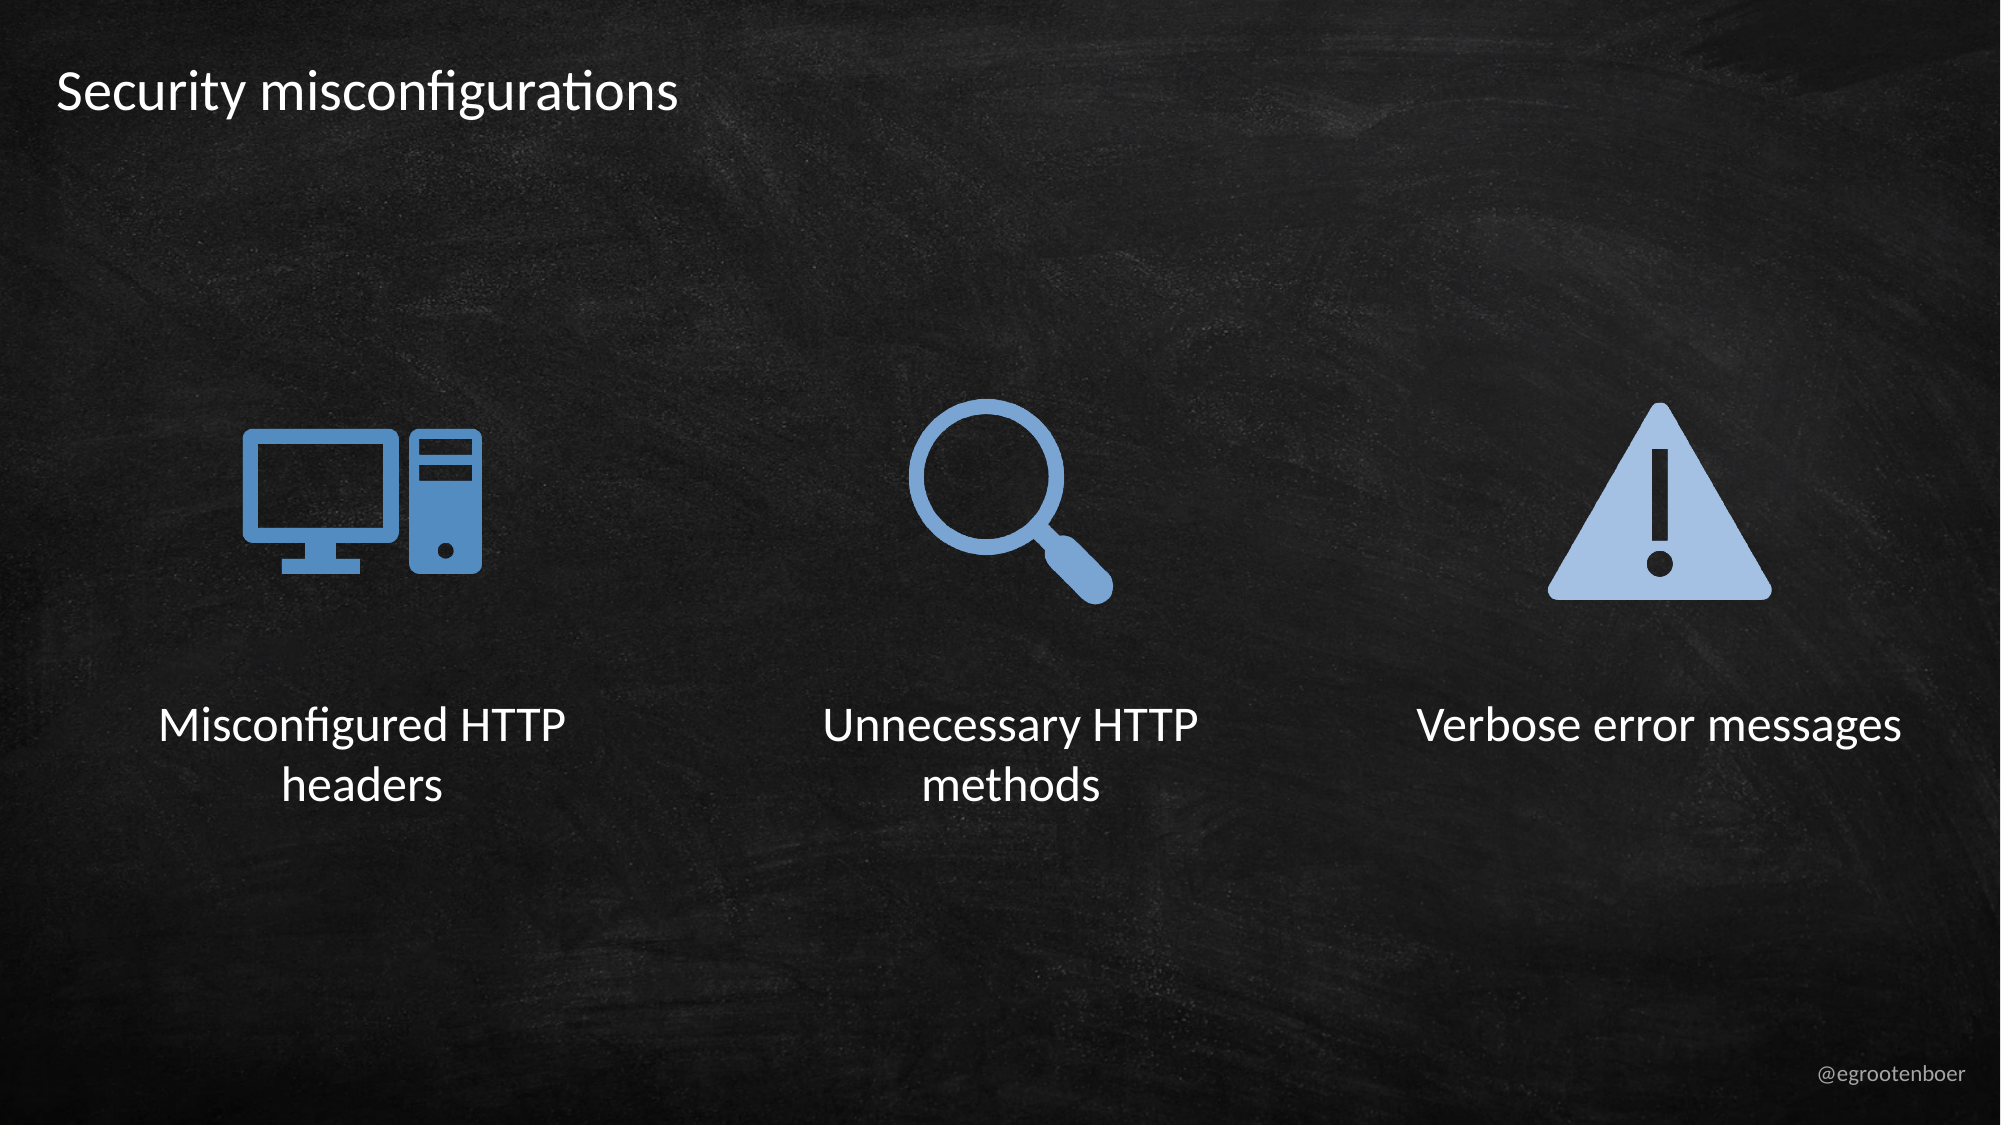

# Security misconfigurations
Misconfigured HTTP headers
Unnecessary HTTP methods
Verbose error messages